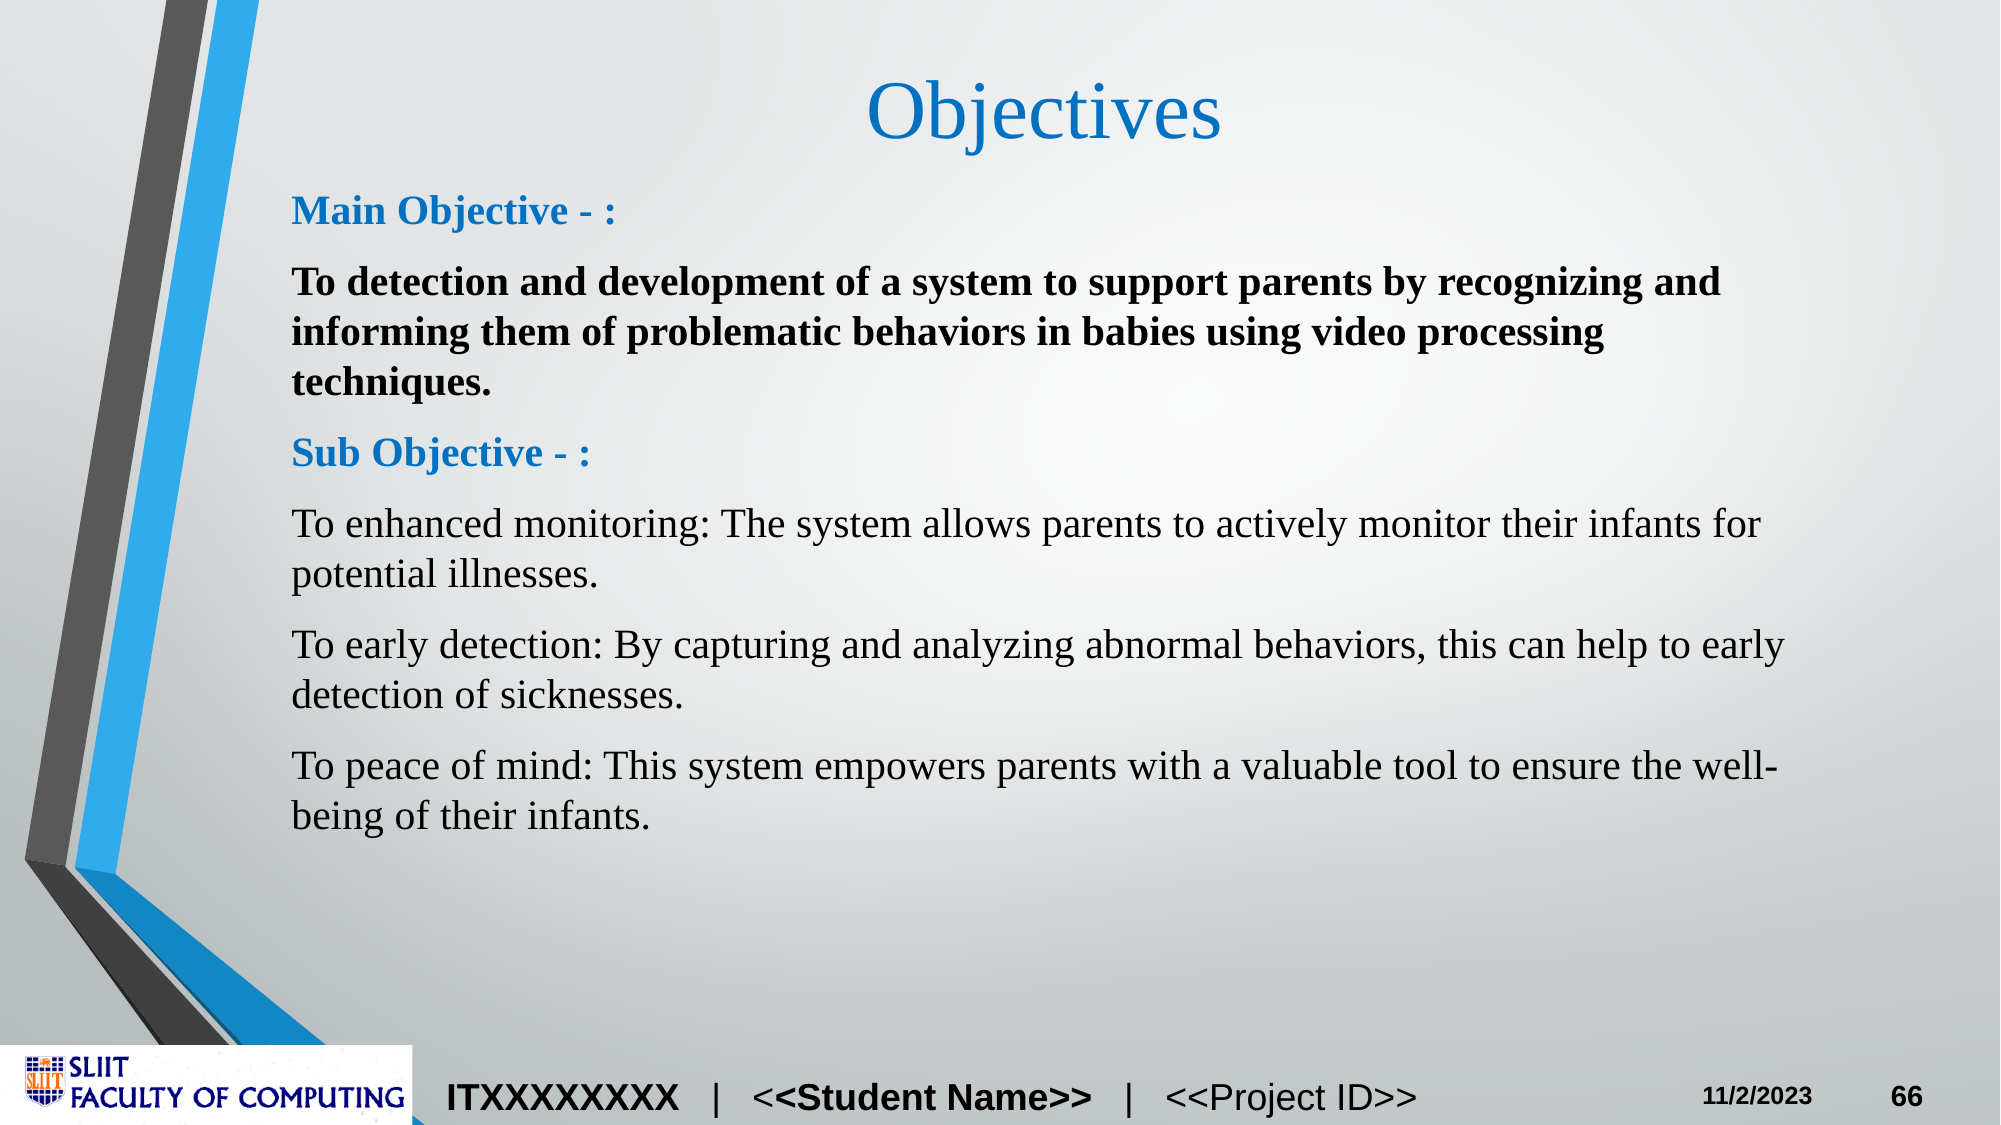

# Objectives
Main Objective - :
To detection and development of a system to support parents by recognizing and informing them of problematic behaviors in babies using video processing techniques.
Sub Objective - :
To enhanced monitoring: The system allows parents to actively monitor their infants for potential illnesses.
To early detection: By capturing and analyzing abnormal behaviors, this can help to early detection of sicknesses.
To peace of mind: This system empowers parents with a valuable tool to ensure the well-being of their infants.